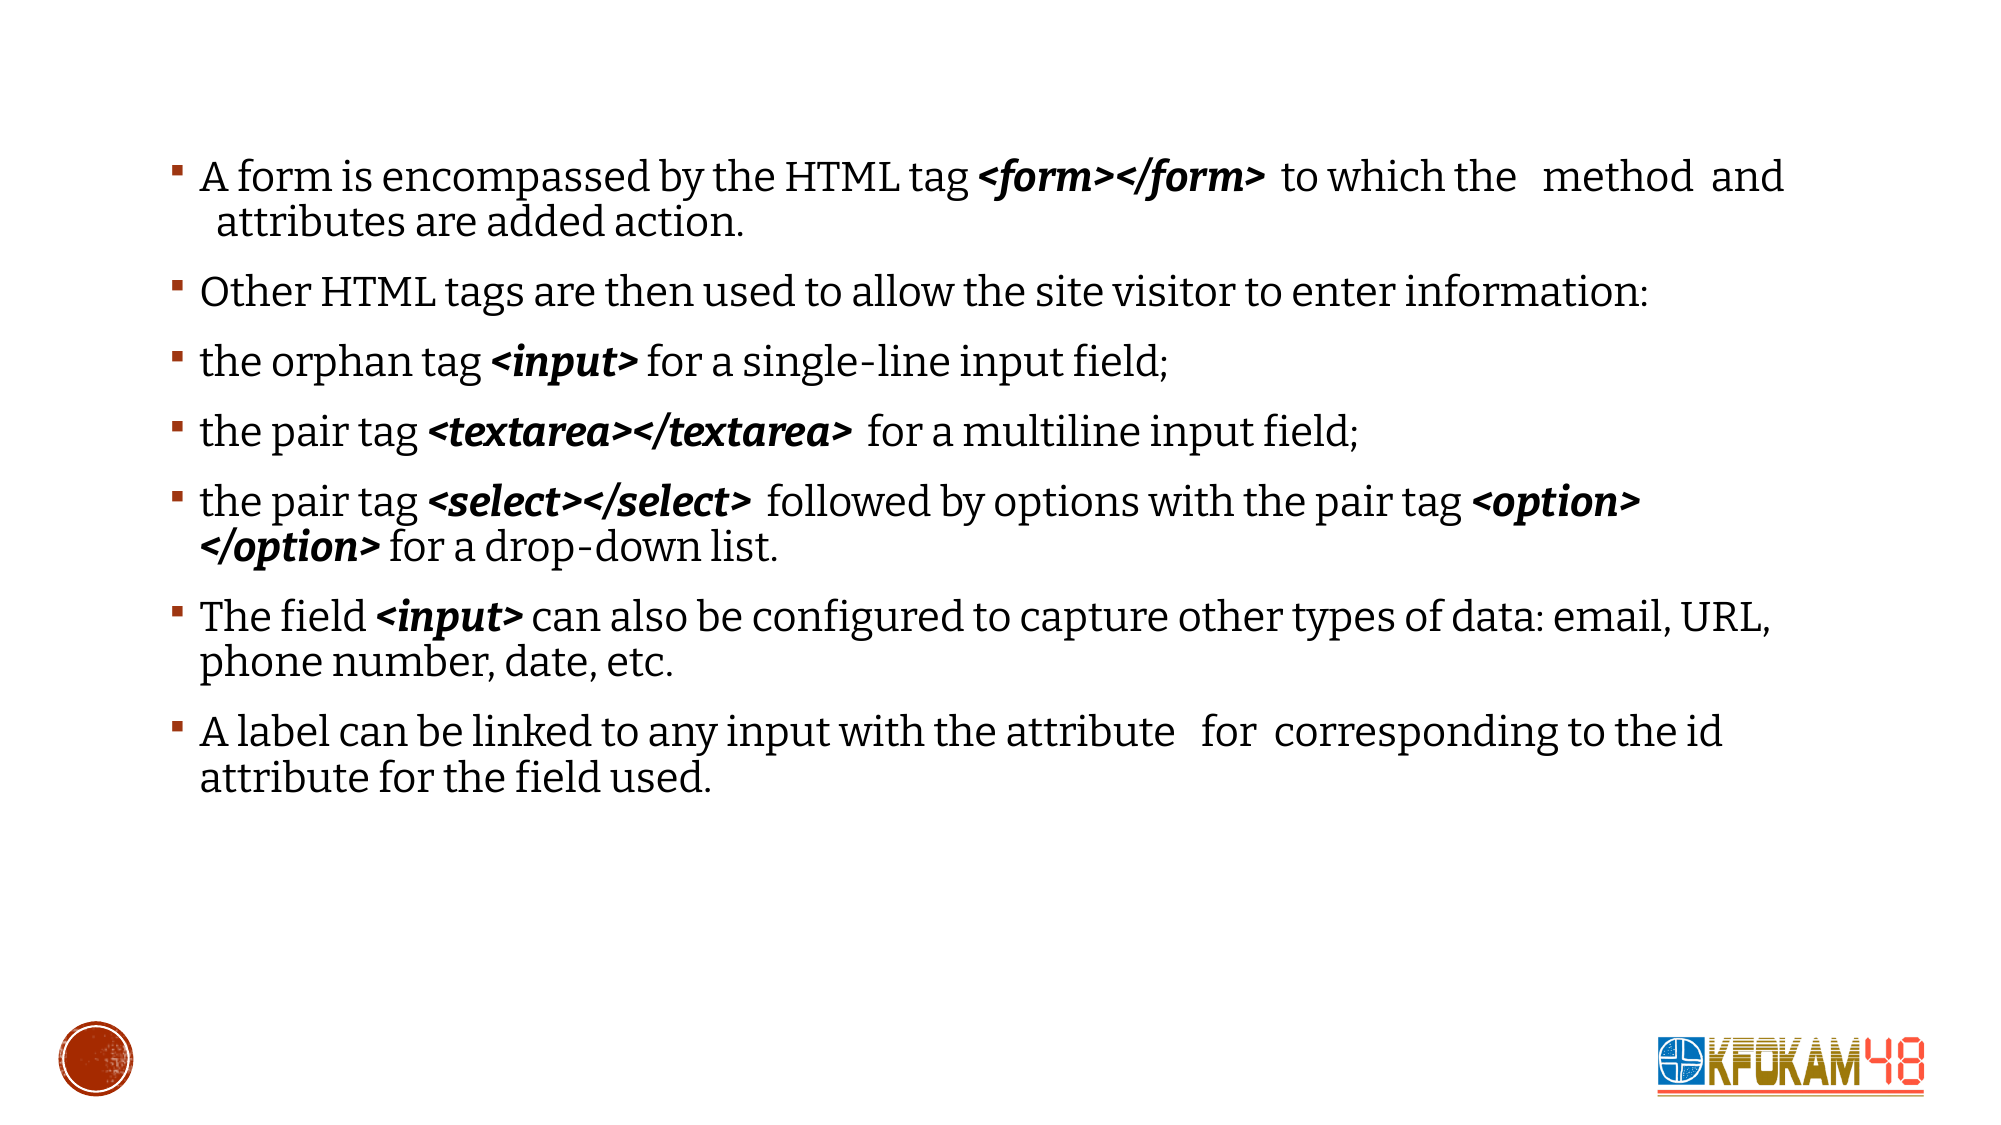

A form is encompassed by the HTML tag <form></form>  to which the   method  and   attributes are added action.
Other HTML tags are then used to allow the site visitor to enter information:
the orphan tag <input> for a single-line input field;
the pair tag <textarea></textarea>  for a multiline input field;
the pair tag <select></select>  followed by options with the pair tag <option> </option> for a drop-down list.
The field <input> can also be configured to capture other types of data: email, URL, phone number, date, etc.
A label can be linked to any input with the attribute   for  corresponding to the id attribute for the field used.